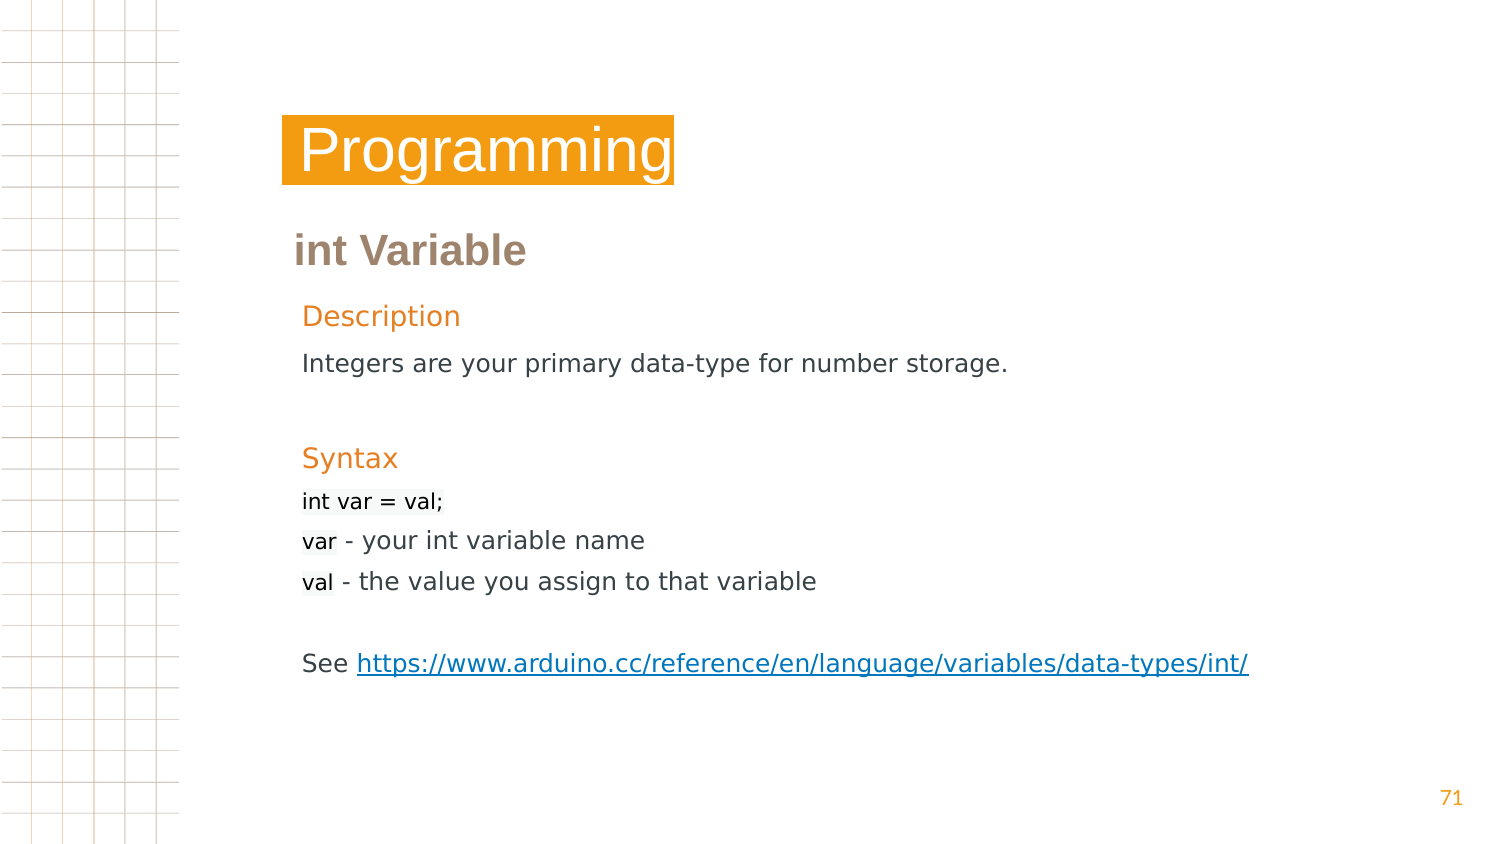

# Programming
int Variable

Description
Integers are your primary data-type for number storage.
Syntax
int var = val;
var - your int variable name
val - the value you assign to that variable

See https://www.arduino.cc/reference/en/language/variables/data-types/int/

71